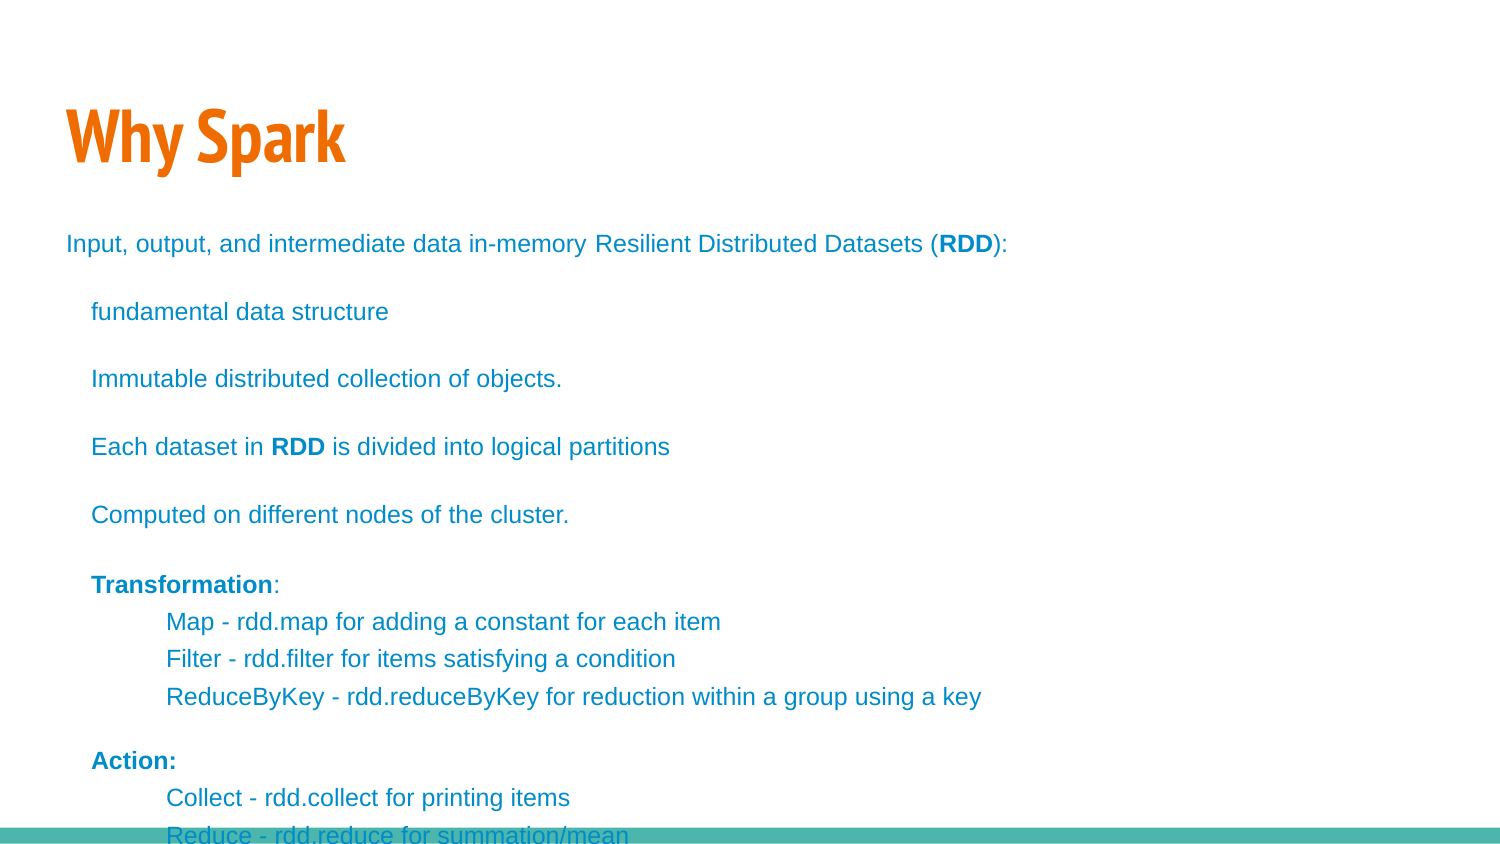

# Why Spark
Input, output, and intermediate data in-memory Resilient Distributed Datasets (RDD):
fundamental data structure
Immutable distributed collection of objects.
Each dataset in RDD is divided into logical partitions
Computed on different nodes of the cluster.
Transformation:
Map - rdd.map for adding a constant for each item
Filter - rdd.filter for items satisfying a condition
ReduceByKey - rdd.reduceByKey for reduction within a group using a key
Action:
Collect - rdd.collect for printing items
Reduce - rdd.reduce for summation/mean
Efficient query plans for data transformations